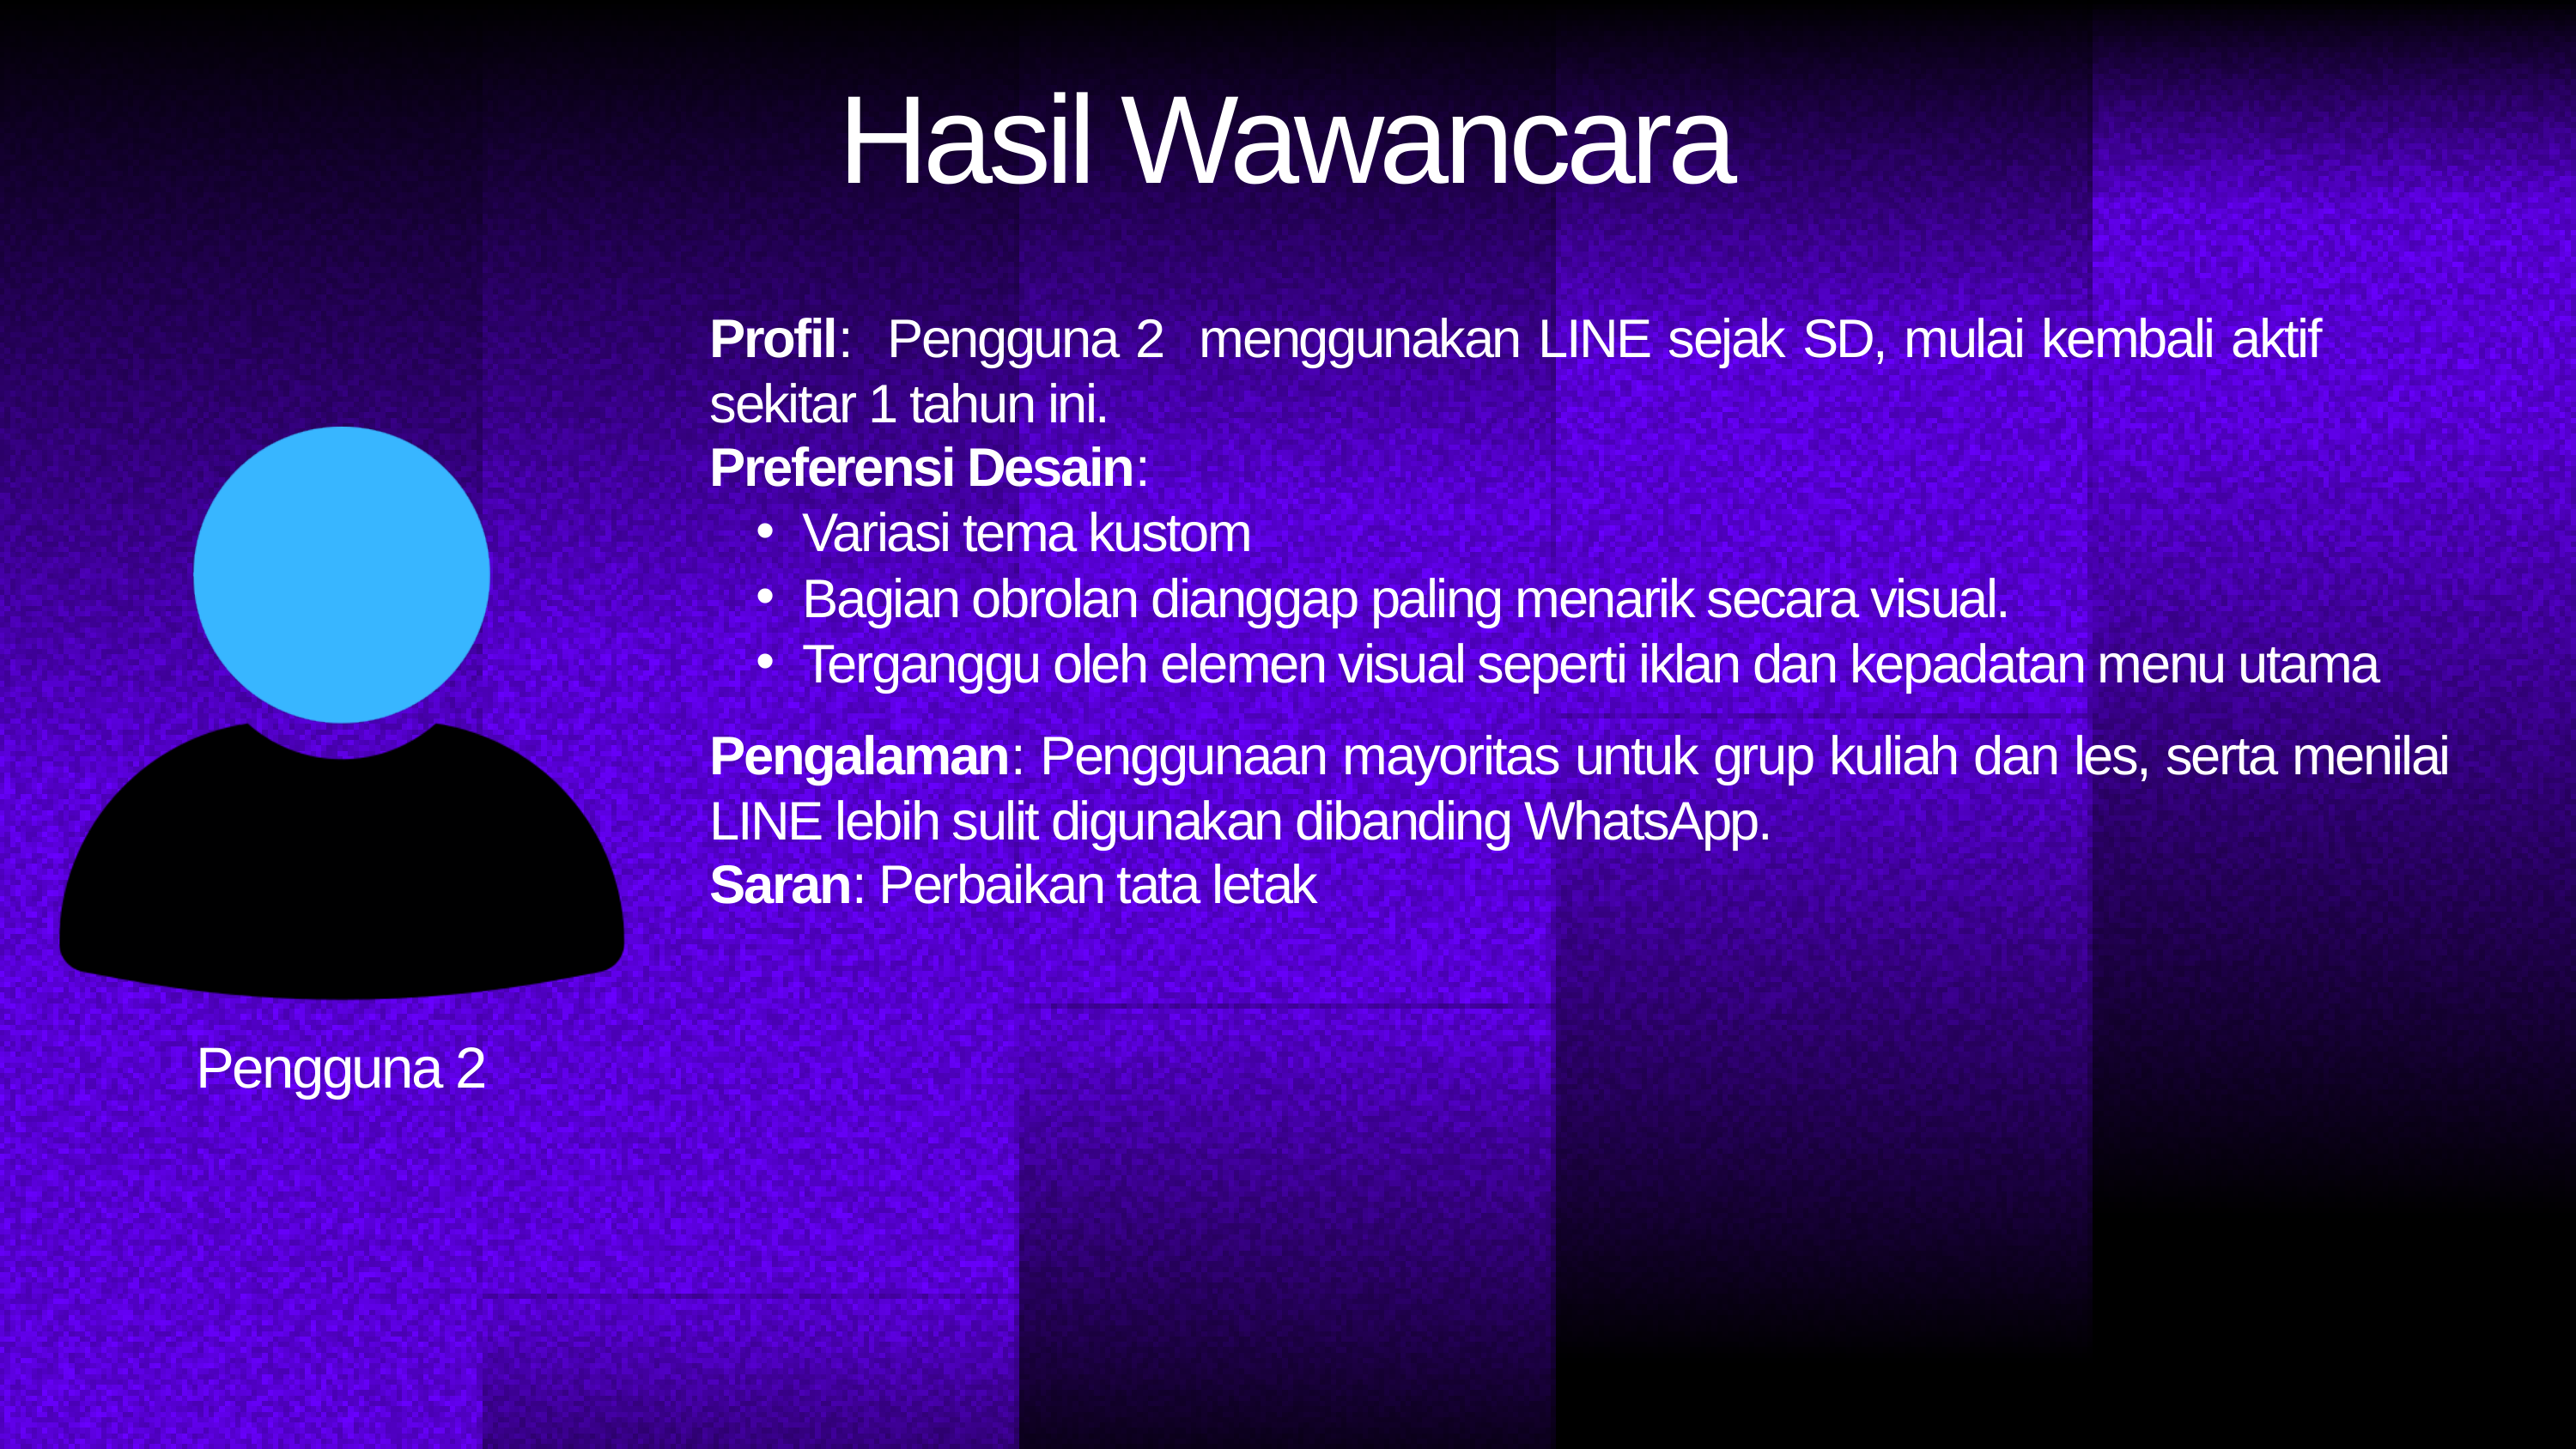

Hasil Wawancara
Profil:  Pengguna 2  menggunakan LINE sejak SD, mulai kembali aktif sekitar 1 tahun ini.

Preferensi Desain:
Variasi tema kustom
Bagian obrolan dianggap paling menarik secara visual.
Terganggu oleh elemen visual seperti iklan dan kepadatan menu utama

Pengalaman: Penggunaan mayoritas untuk grup kuliah dan les, serta menilai LINE lebih sulit digunakan dibanding WhatsApp.
Saran: Perbaikan tata letak
Pengguna 2